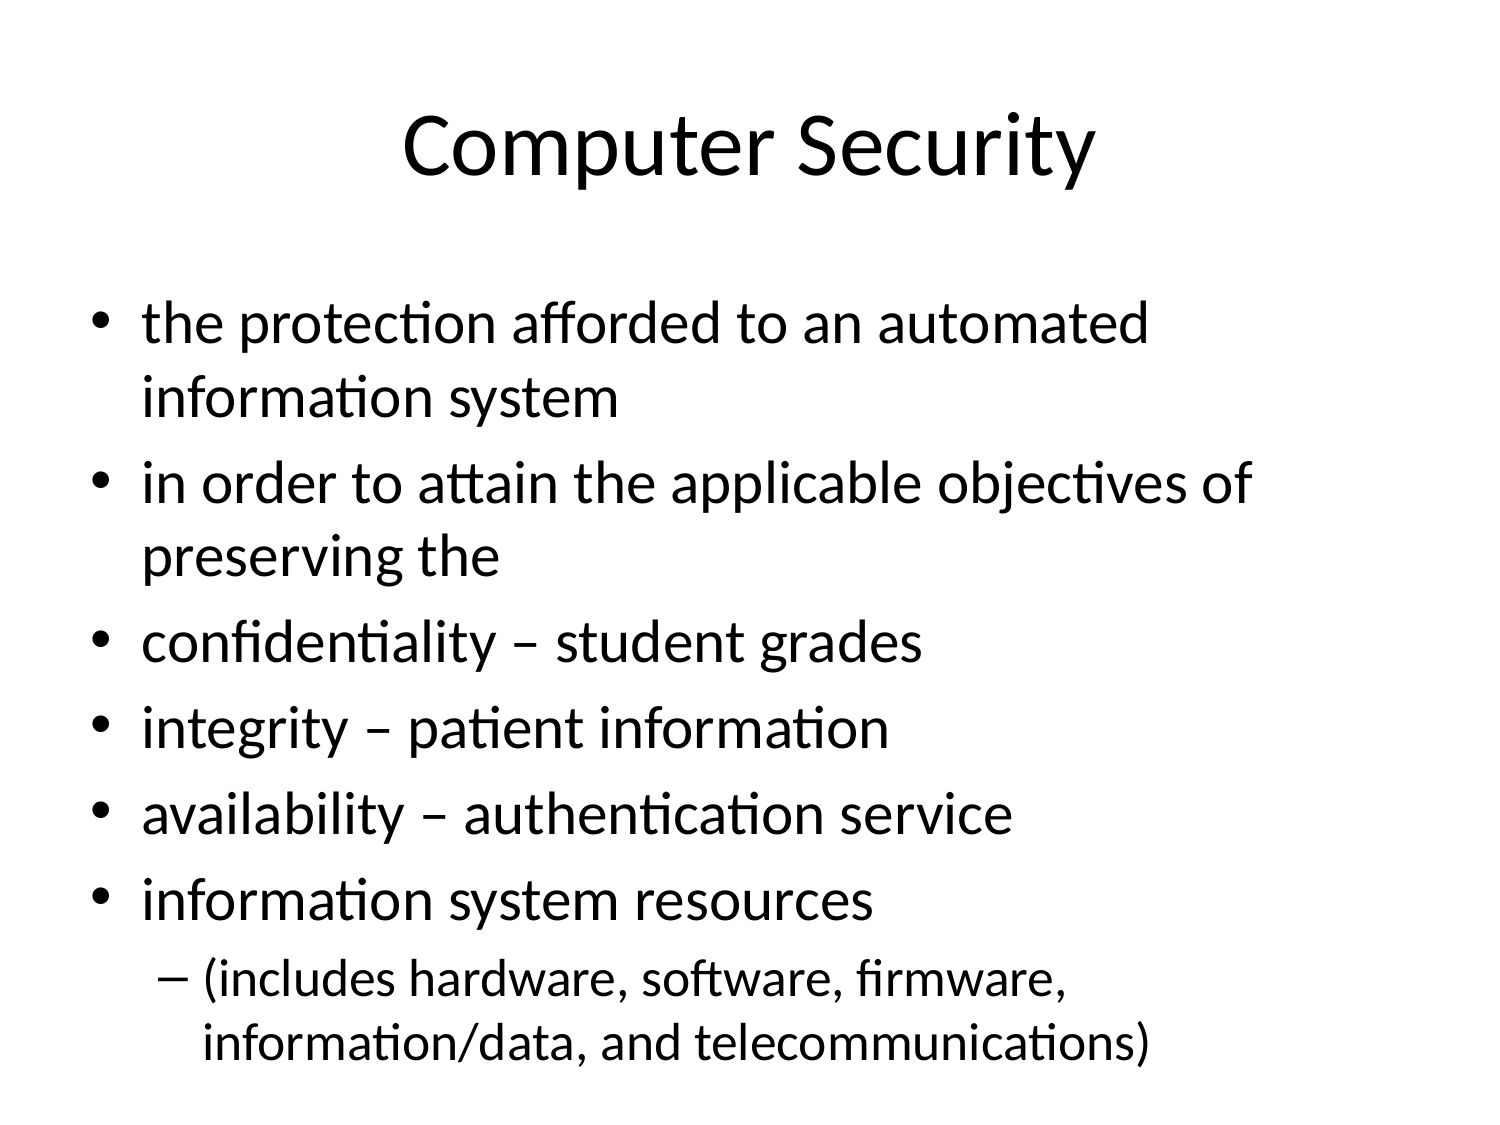

# Computer Security
the protection afforded to an automated information system
in order to attain the applicable objectives of preserving the
confidentiality – student grades
integrity – patient information
availability – authentication service
information system resources
(includes hardware, software, firmware, information/data, and telecommunications)